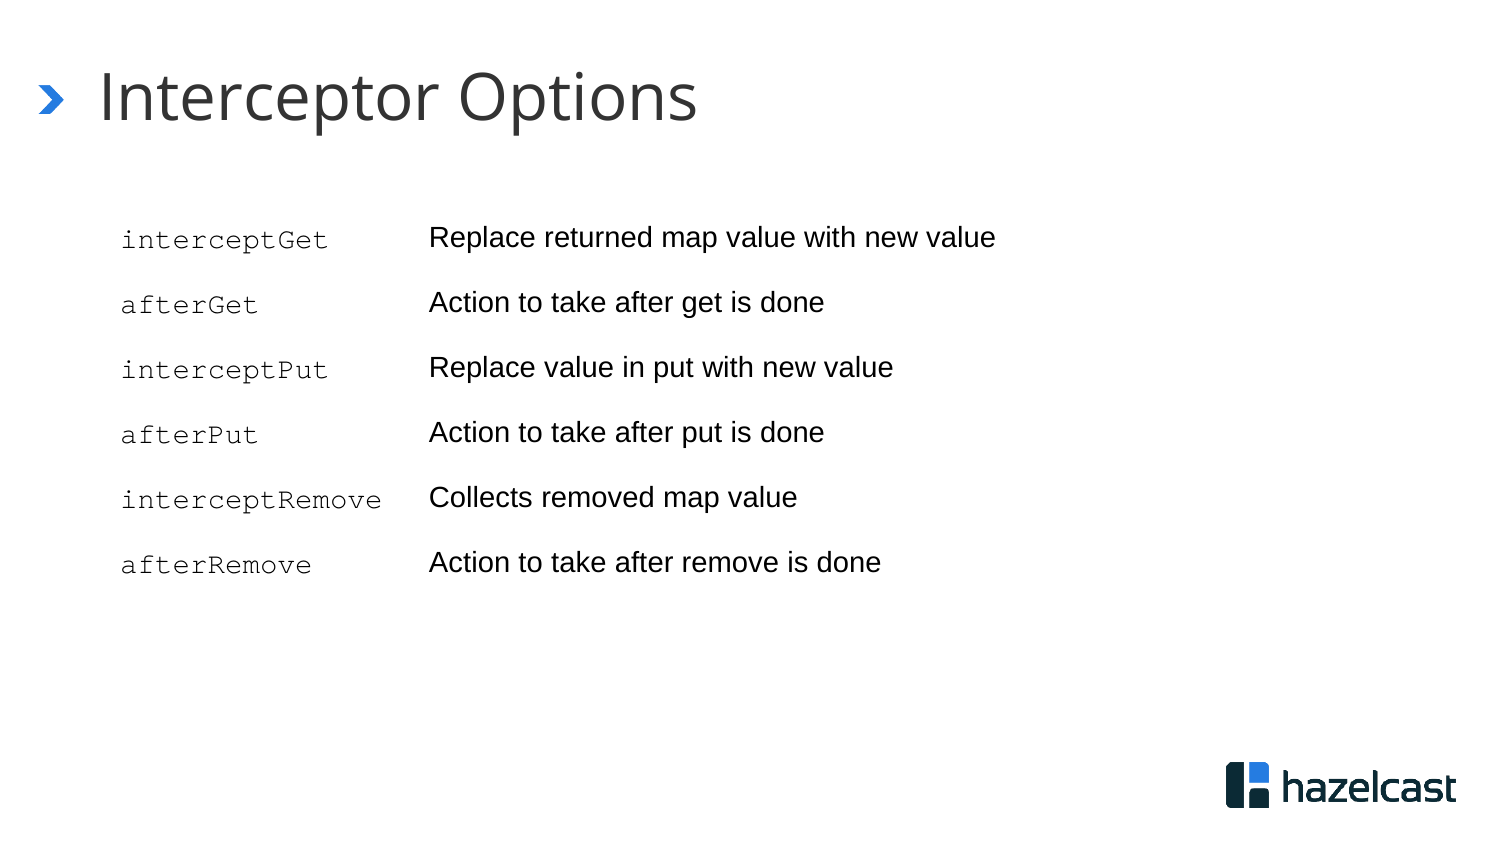

# Interceptor Options
| interceptGet | Replace returned map value with new value |
| --- | --- |
| afterGet | Action to take after get is done |
| interceptPut | Replace value in put with new value |
| afterPut | Action to take after put is done |
| interceptRemove | Collects removed map value |
| afterRemove | Action to take after remove is done |